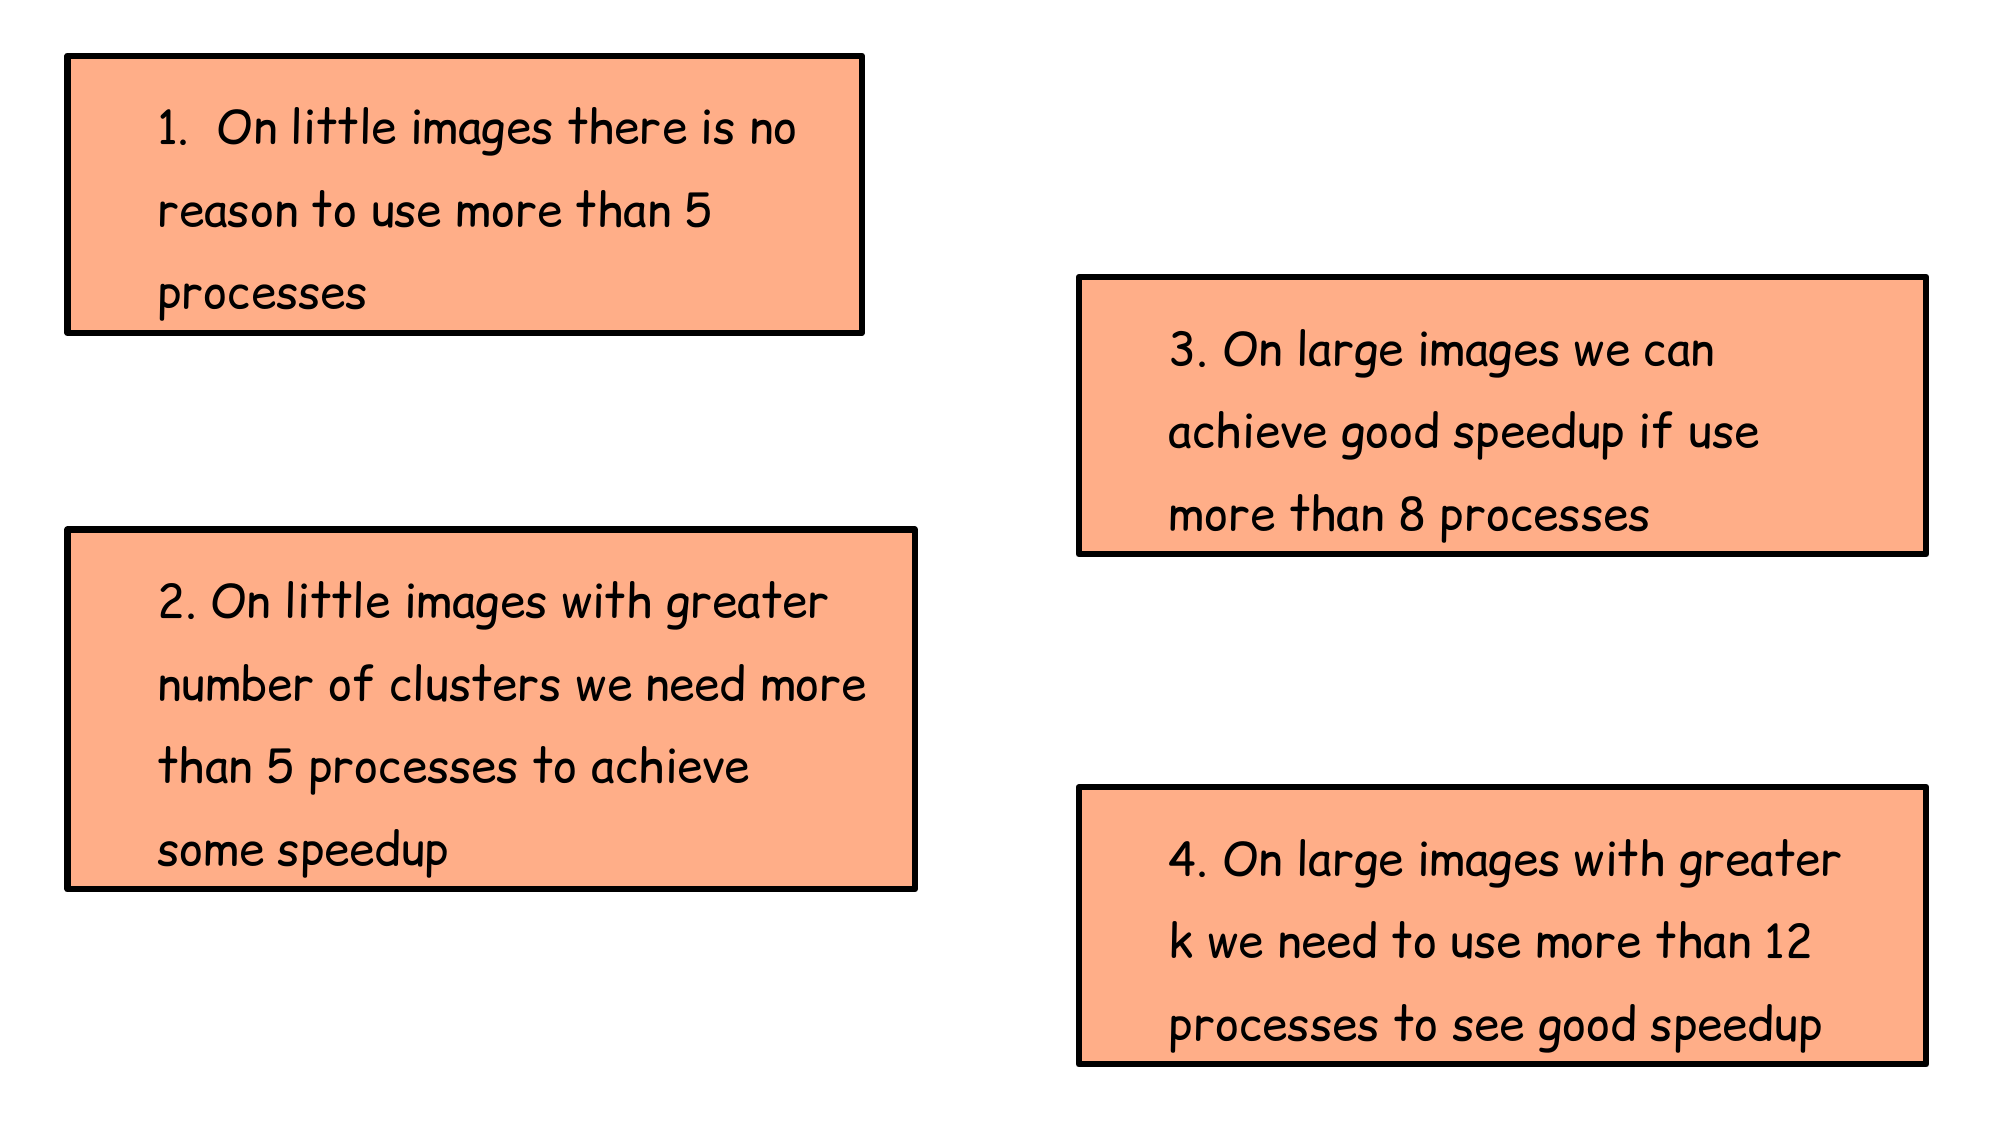

1.  On little images there is no reason to use more than 5 processes
3. On large images we can achieve good speedup if use more than 8 processes
2. On little images with greater   number of clusters we need more than 5 processes to achieve some speedup
4. On large images with greater k we need to use more than 12 processes to see good speedup